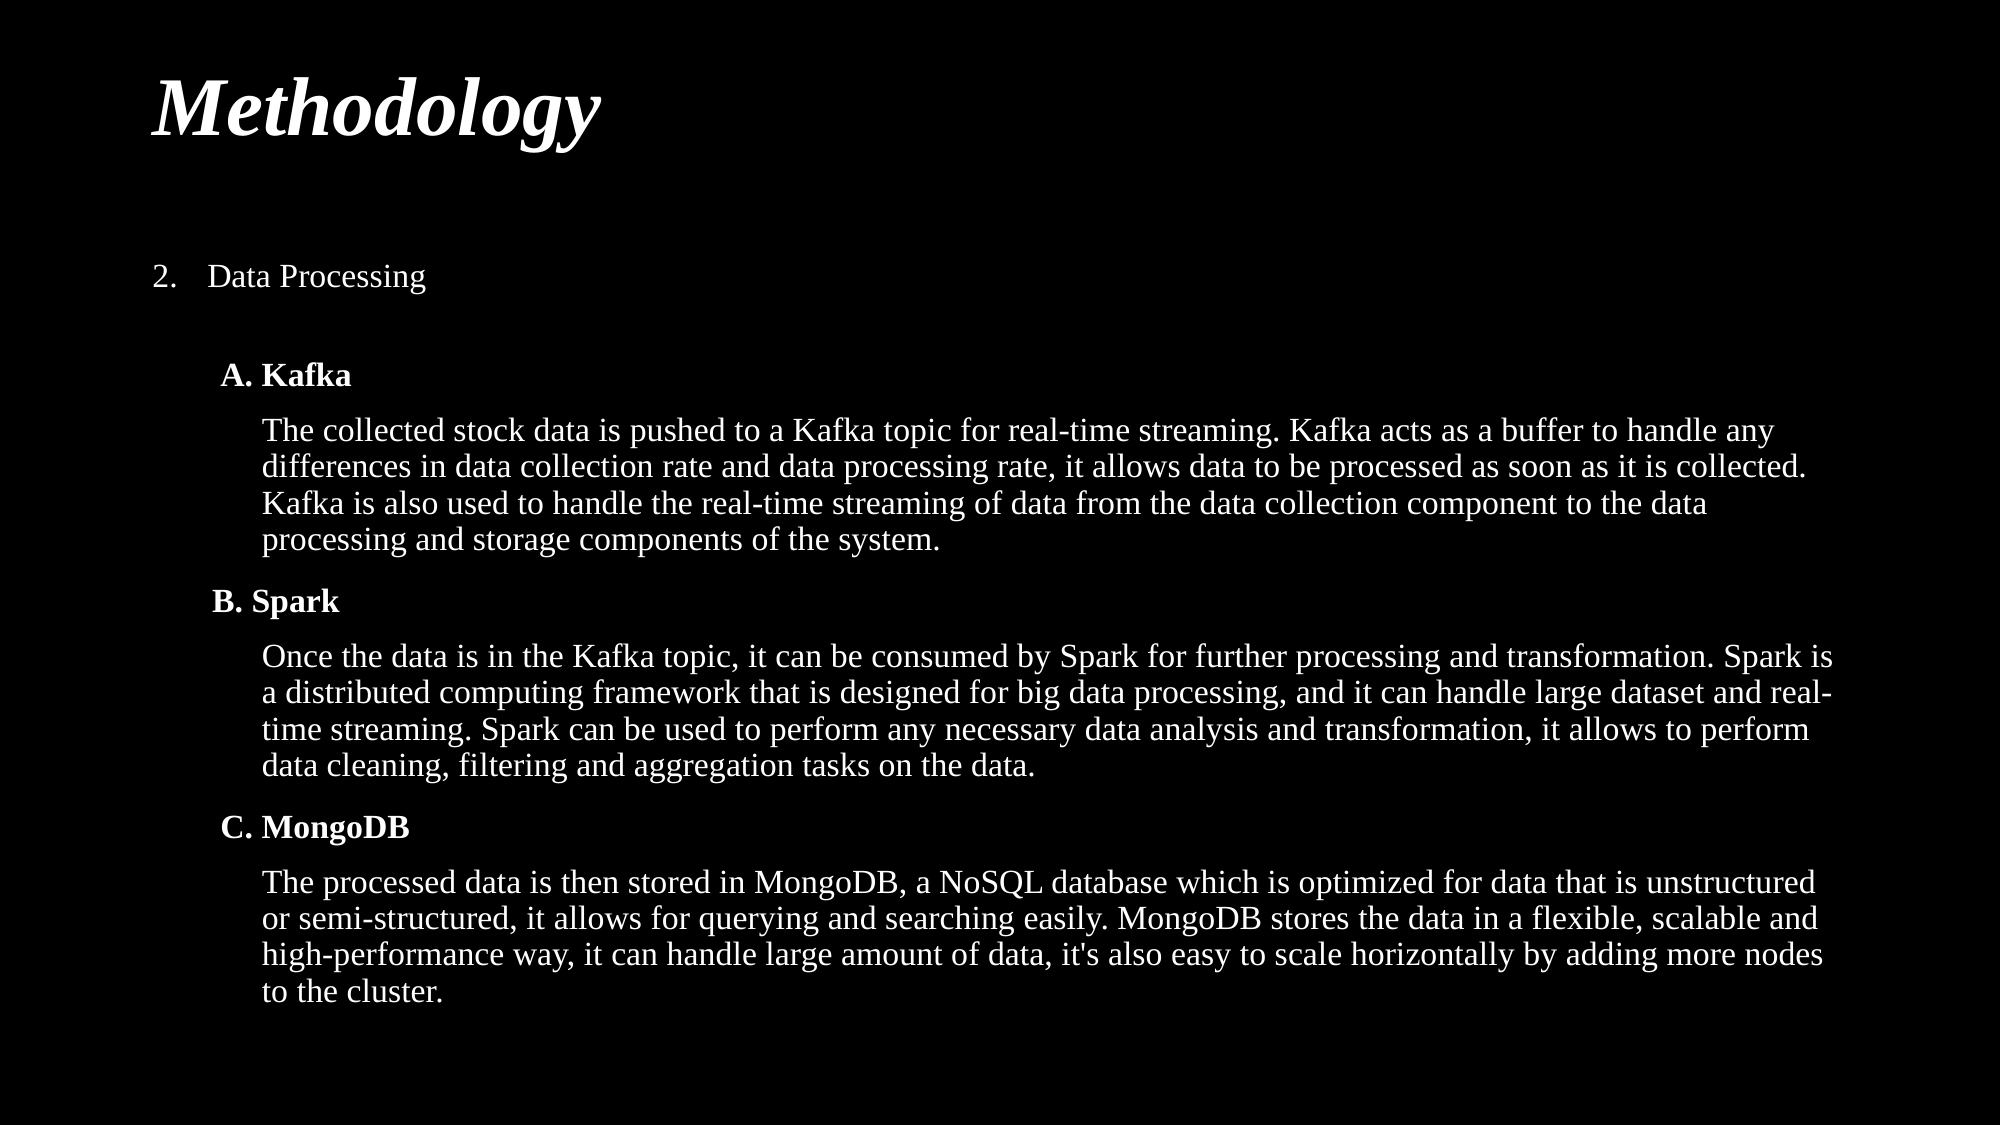

# Methodology
Data Processing
        A. Kafka
The collected stock data is pushed to a Kafka topic for real-time streaming. Kafka acts as a buffer to handle any differences in data collection rate and data processing rate, it allows data to be processed as soon as it is collected. Kafka is also used to handle the real-time streaming of data from the data collection component to the data processing and storage components of the system.
       B. Spark
Once the data is in the Kafka topic, it can be consumed by Spark for further processing and transformation. Spark is a distributed computing framework that is designed for big data processing, and it can handle large dataset and real-time streaming. Spark can be used to perform any necessary data analysis and transformation, it allows to perform data cleaning, filtering and aggregation tasks on the data.
        C. MongoDB
The processed data is then stored in MongoDB, a NoSQL database which is optimized for data that is unstructured or semi-structured, it allows for querying and searching easily. MongoDB stores the data in a flexible, scalable and high-performance way, it can handle large amount of data, it's also easy to scale horizontally by adding more nodes to the cluster.